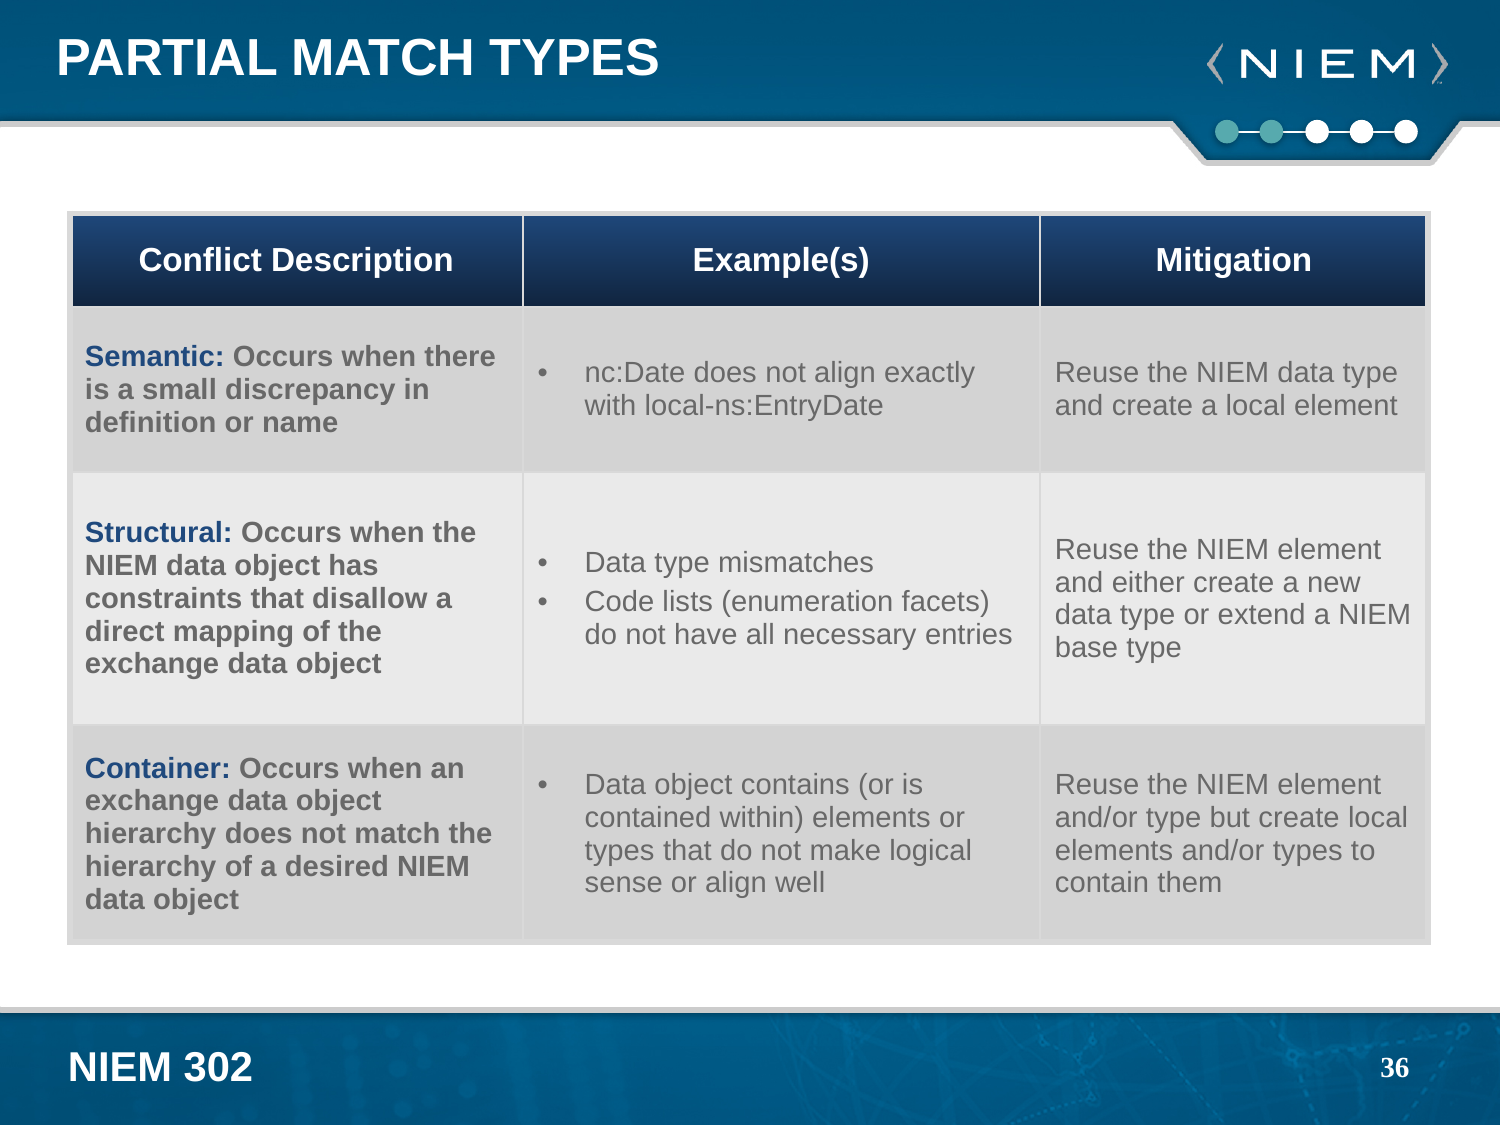

# Partial Match Types

| Conflict Description | Example(s) | Mitigation |
| --- | --- | --- |
| Semantic: Occurs when there is a small discrepancy in definition or name | nc:Date does not align exactly with local-ns:EntryDate | Reuse the NIEM data type and create a local element |
| Structural: Occurs when the NIEM data object has constraints that disallow a direct mapping of the exchange data object | Data type mismatches Code lists (enumeration facets) do not have all necessary entries | Reuse the NIEM element and either create a new data type or extend a NIEM base type |
| Container: Occurs when an exchange data object hierarchy does not match the hierarchy of a desired NIEM data object | Data object contains (or is contained within) elements or types that do not make logical sense or align well | Reuse the NIEM element and/or type but create local elements and/or types to contain them |
36